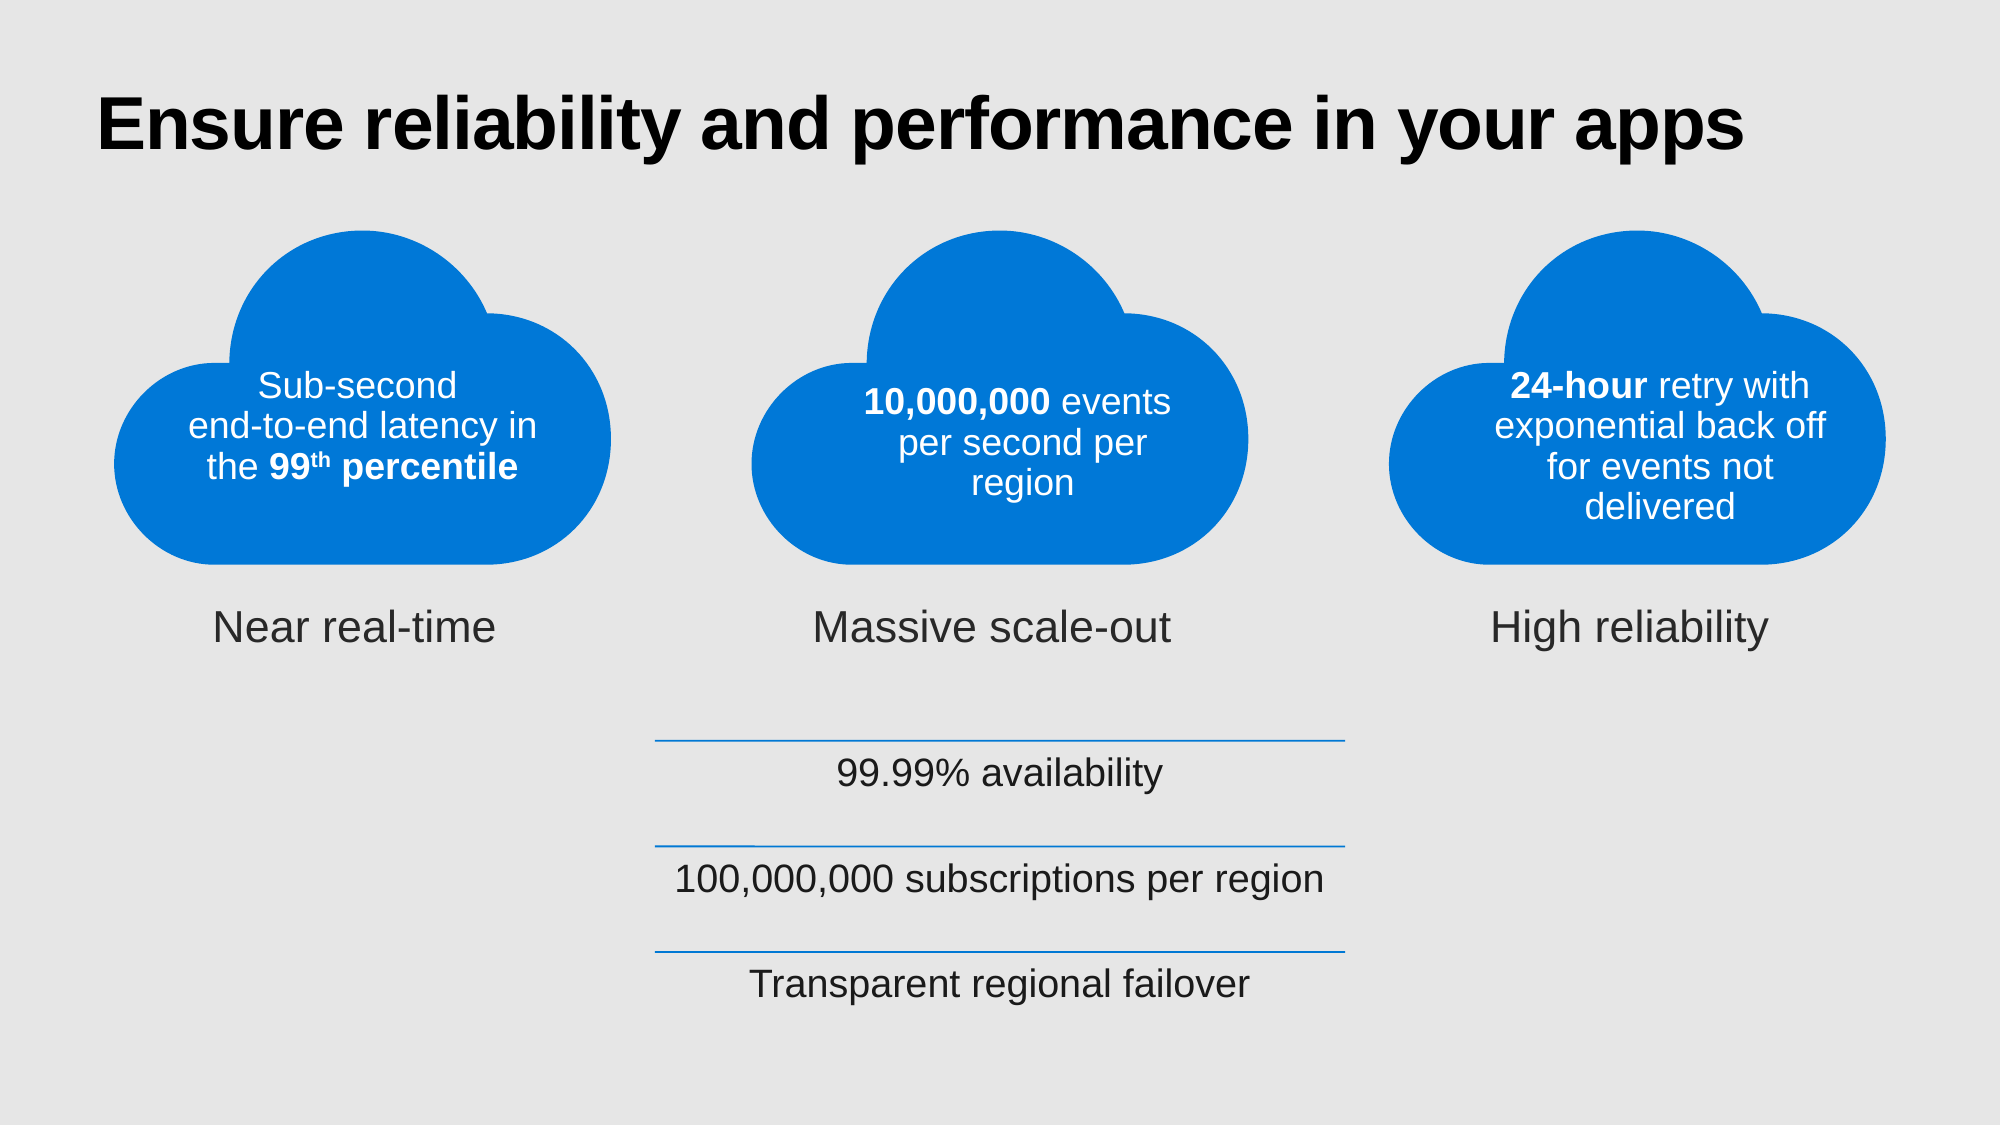

# Ensure reliability and performance in your apps

24-hour retry with exponential back off for events not delivered

Sub-second
end-to-end latency in the 99th percentile

10,000,000 events
per second per region
Near real-time
Massive scale-out
High reliability
99.99% availability
100,000,000 subscriptions per region
Transparent regional failover